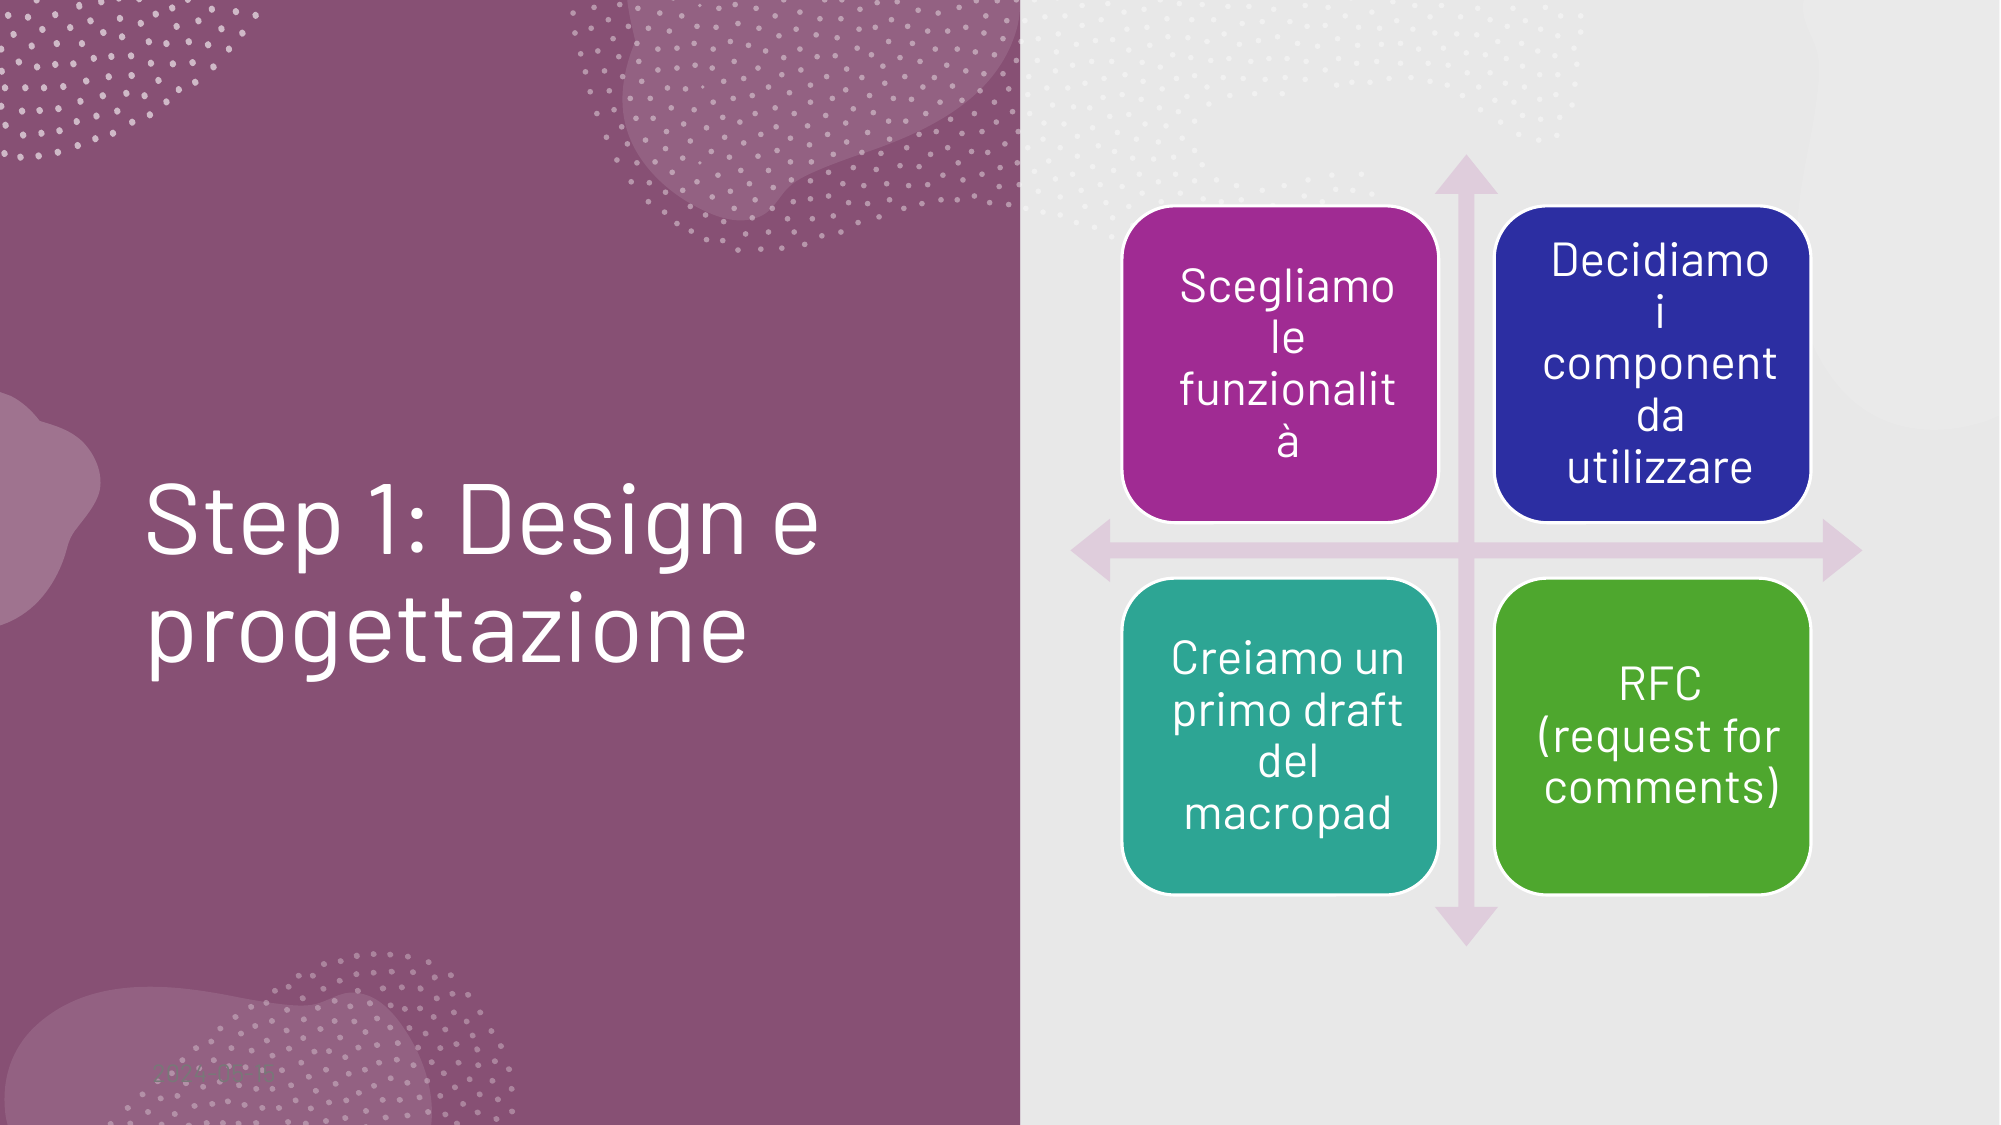

Scegliamo le funzionalità
Decidiamo i component da utilizzare
Creiamo un primo draft del macropad
RFC (request for comments)
# Step 1: Design e progettazione
2024-05-15
Francesco Penasa - Macropad per Tutti 2024
6